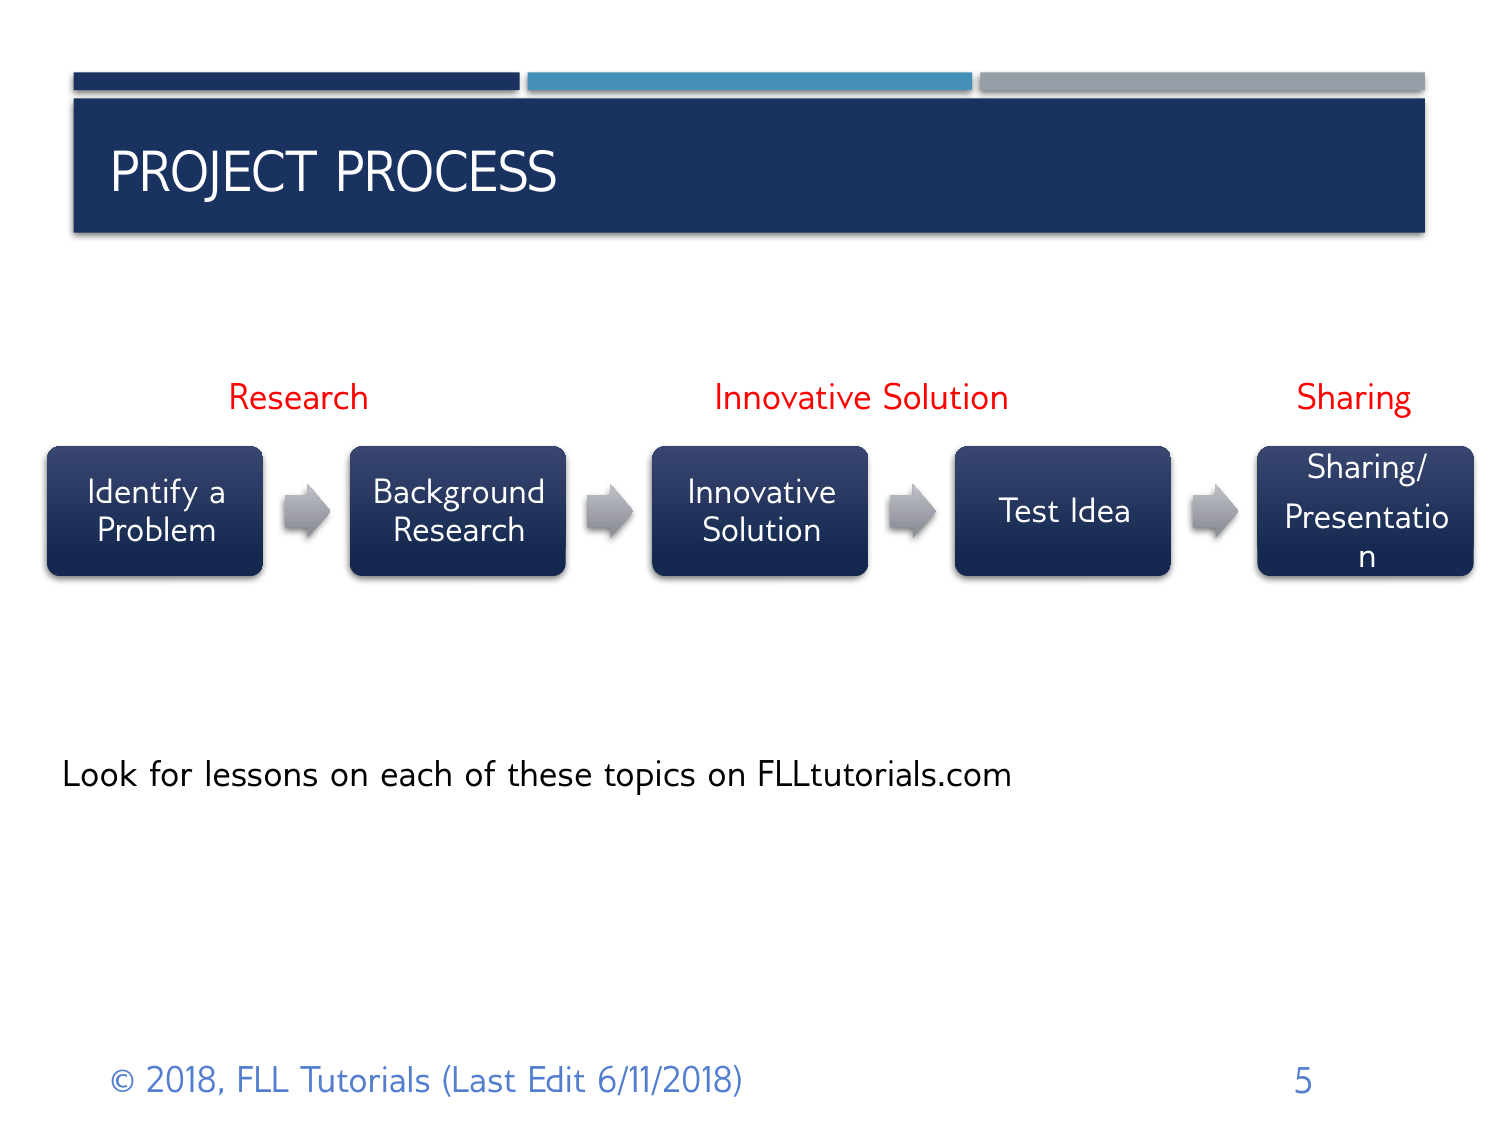

# Project Process
Identify a Problem

Background Research

Innovative Solution

Test Idea

Sharing/
Presentation
Research
Innovative Solution
Sharing
Look for lessons on each of these topics on FLLtutorials.com
© 2018, FLL Tutorials (Last Edit 6/11/2018)
5